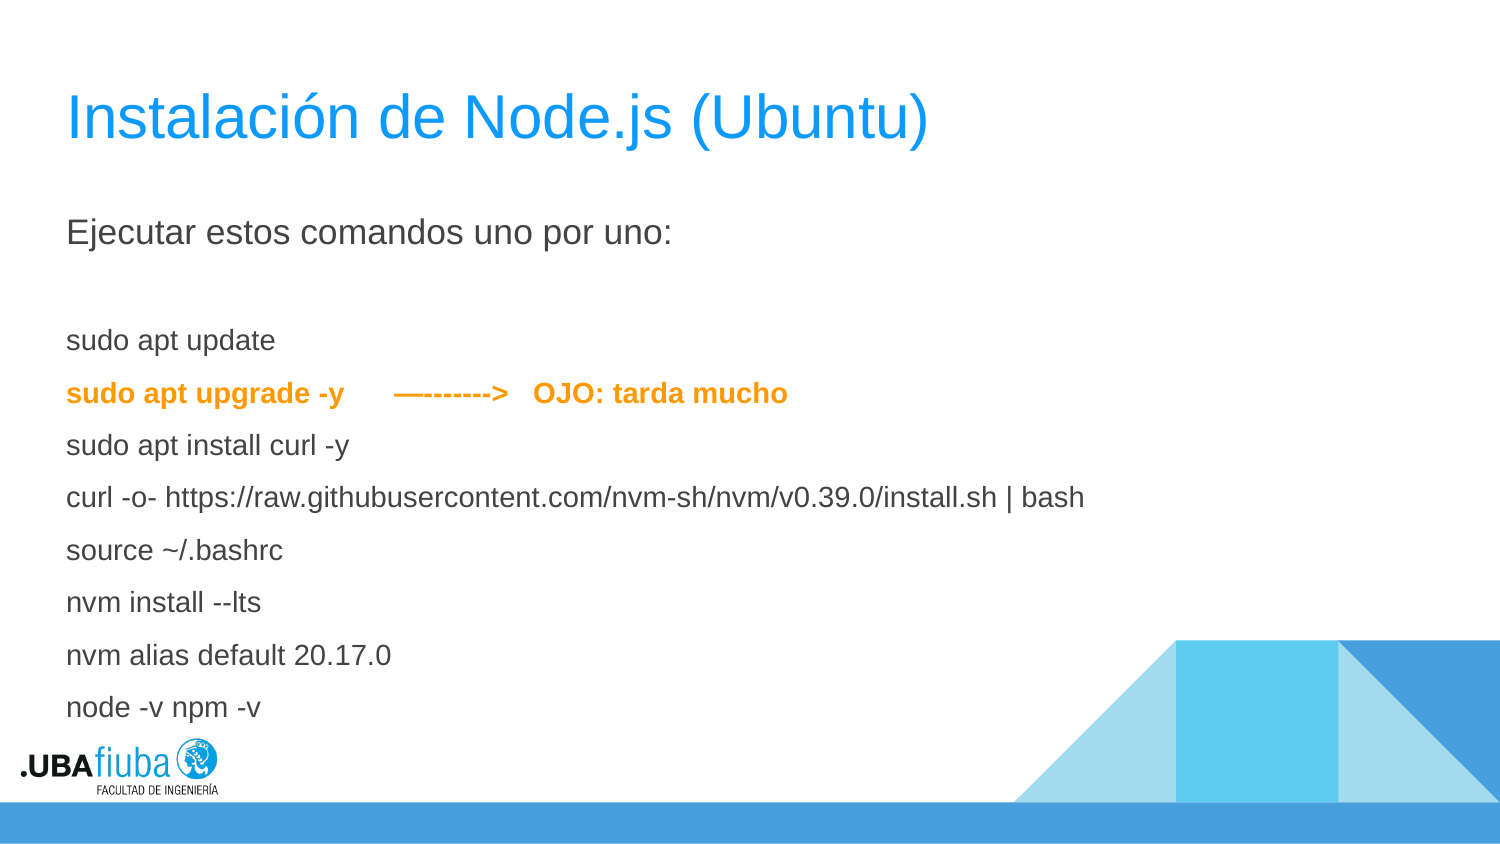

# Instalación de Node.js (Ubuntu)
Ejecutar estos comandos uno por uno:

sudo apt update
sudo apt upgrade -y      —------->   OJO: tarda mucho
sudo apt install curl -y
curl -o- https://raw.githubusercontent.com/nvm-sh/nvm/v0.39.0/install.sh | bash
source ~/.bashrc
nvm install --lts
nvm alias default 20.17.0
node -v npm -v